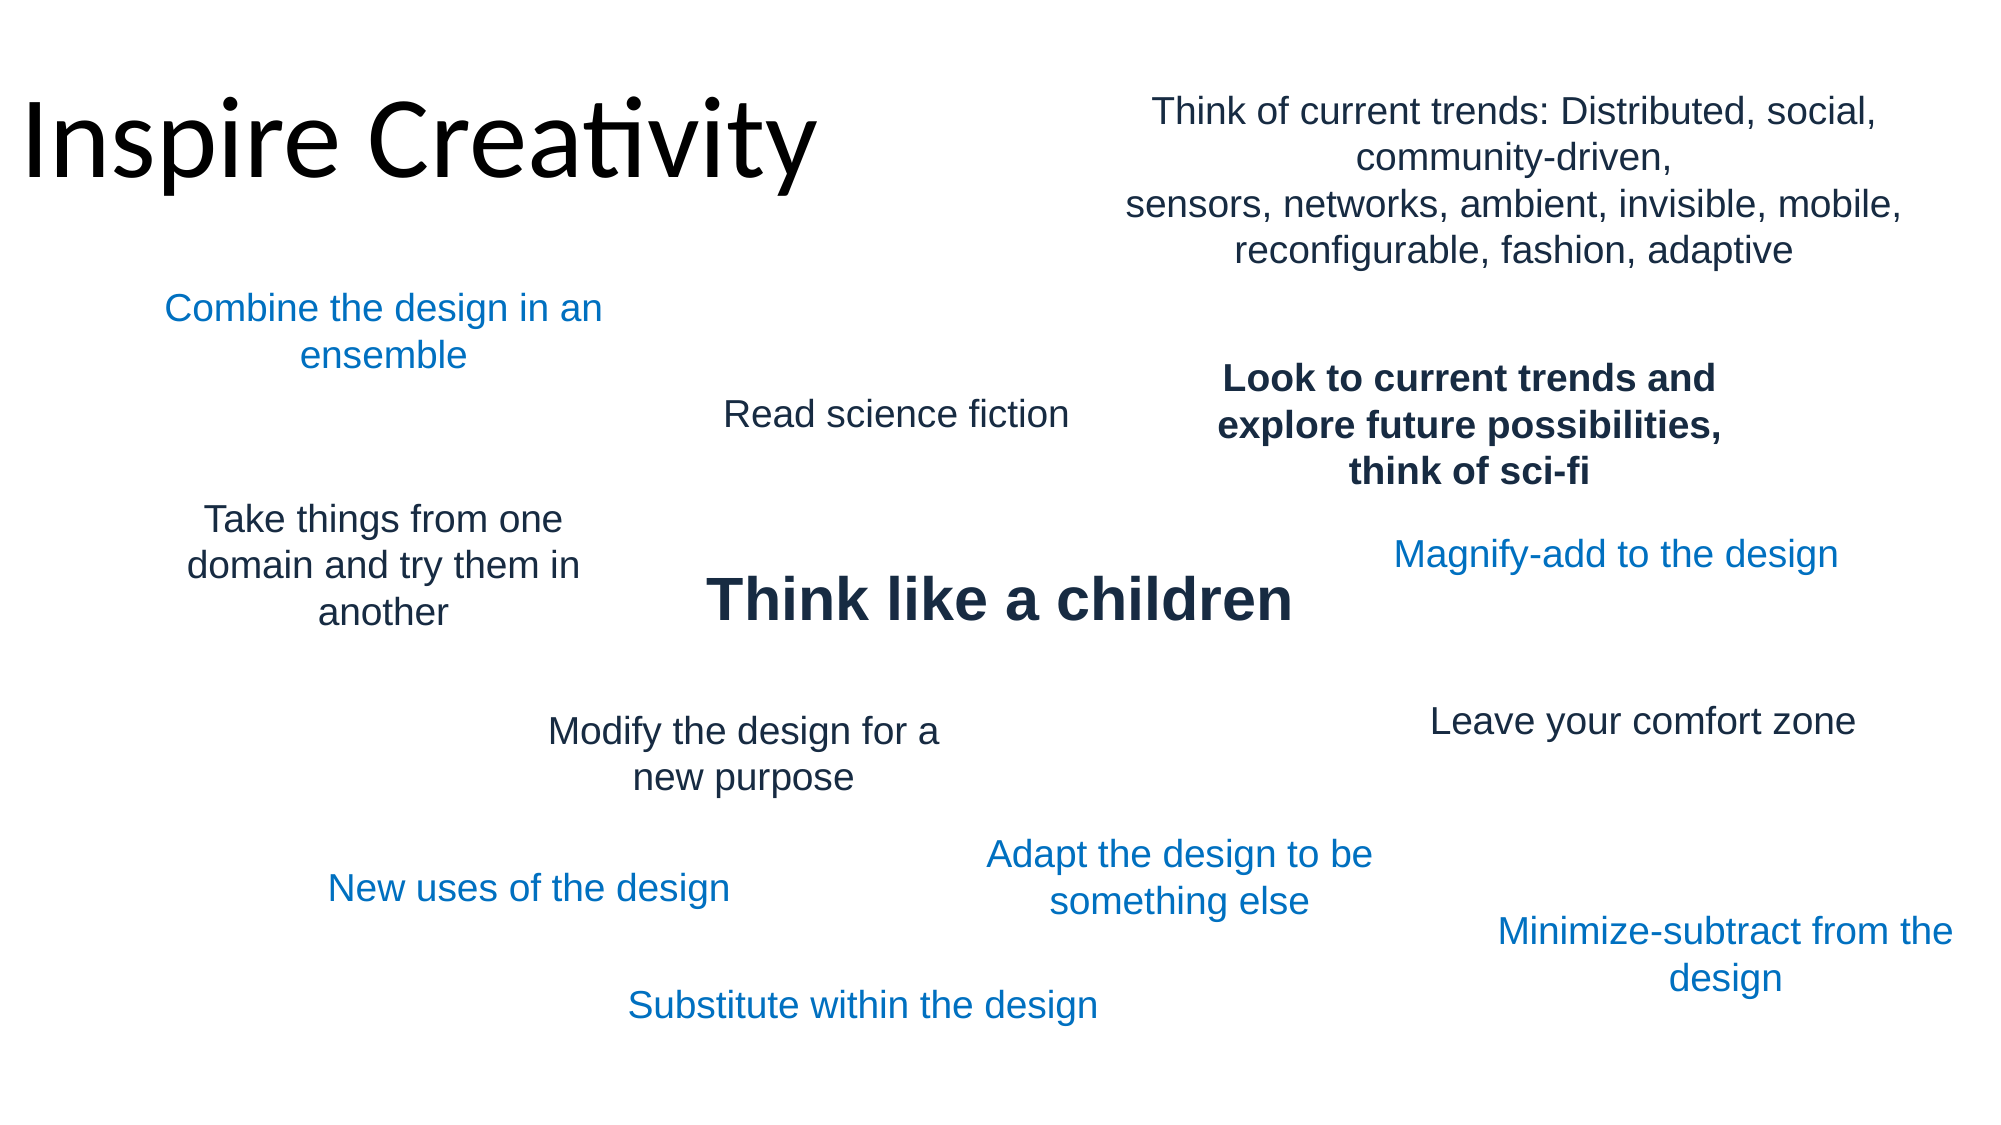

Inspire Creativity
Think of current trends: Distributed, social, community-driven,
sensors, networks, ambient, invisible, mobile,
reconfigurable, fashion, adaptive
Combine the design in an ensemble
Look to current trends and explore future possibilities, think of sci-fi
Read science fiction
Take things from one domain and try them in another
Magnify-add to the design
Think like a children
Leave your comfort zone
Modify the design for a new purpose
Adapt the design to be something else
New uses of the design
Minimize-subtract from the design
Substitute within the design